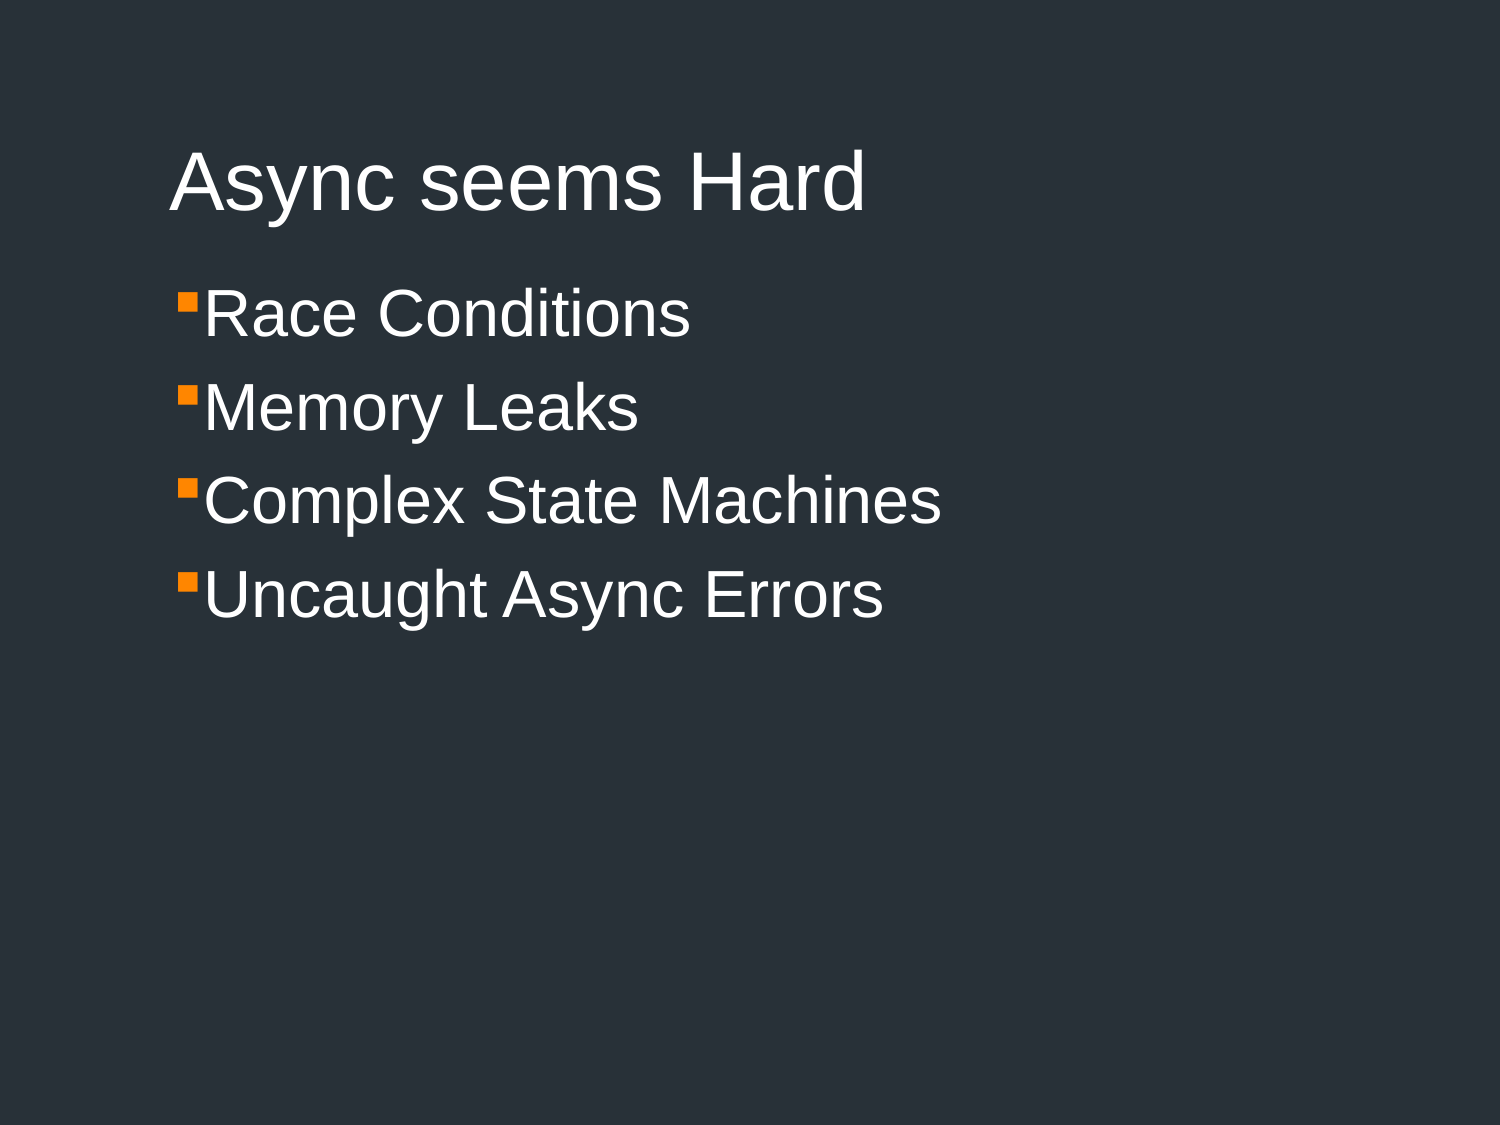

# Async seems Hard
Race Conditions
Memory Leaks
Complex State Machines
Uncaught Async Errors